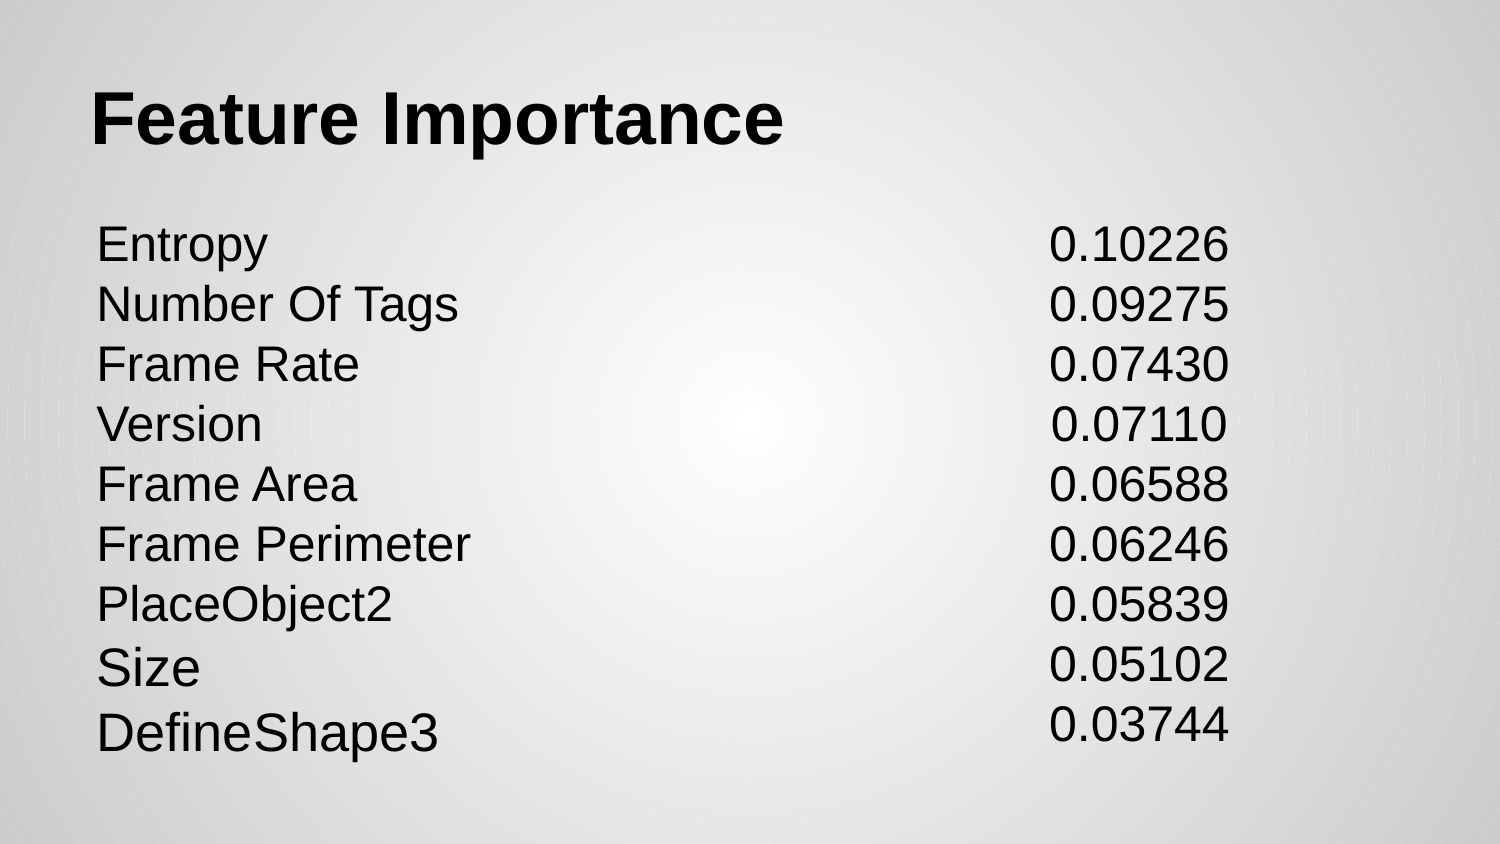

# Feature Importance
Entropy
Number Of Tags
Frame Rate
Version
Frame Area
Frame Perimeter
PlaceObject2
Size
DefineShape3
0.10226
0.09275
0.07430
0.07110
0.06588
0.06246
0.05839
0.05102
0.03744